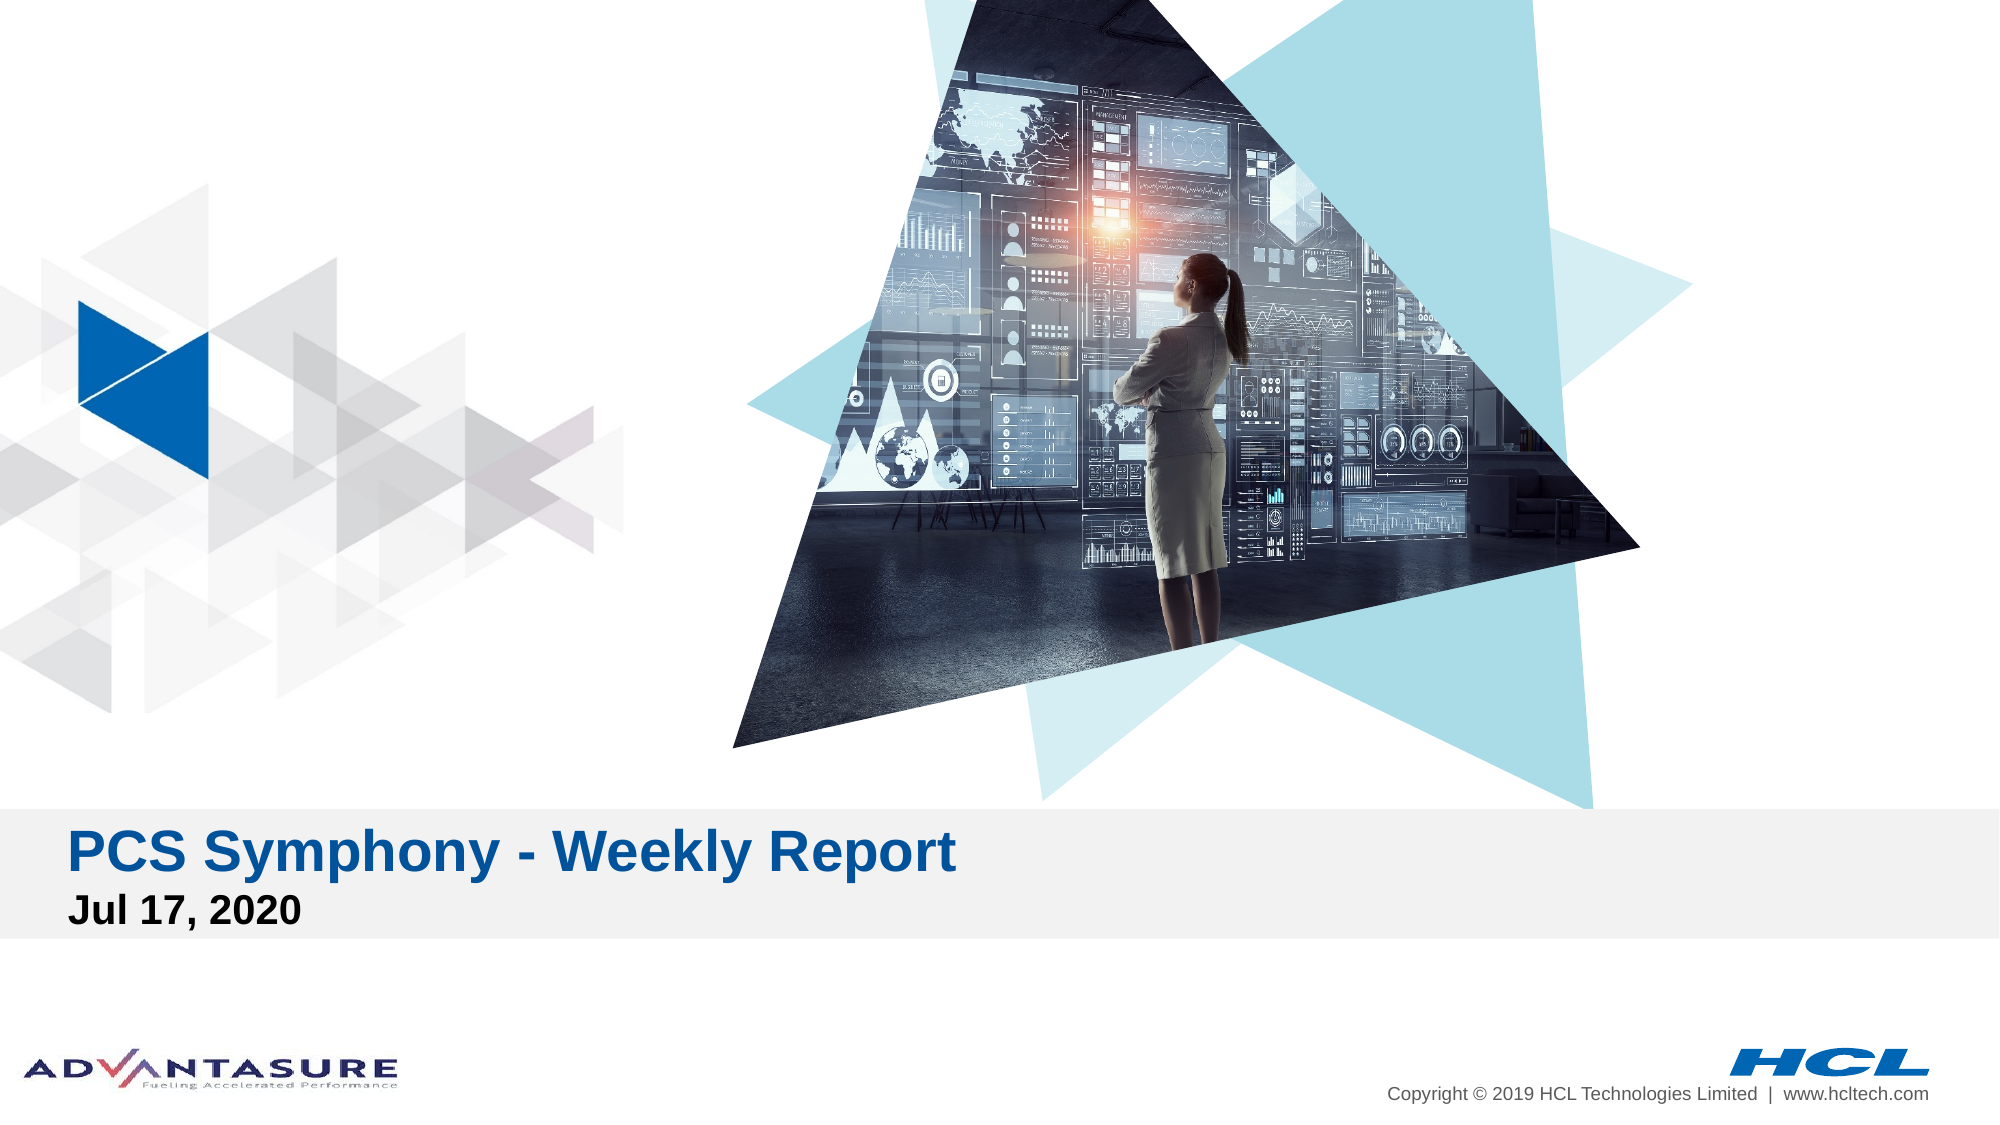

# PCS Symphony - Weekly Report Jul 17, 2020